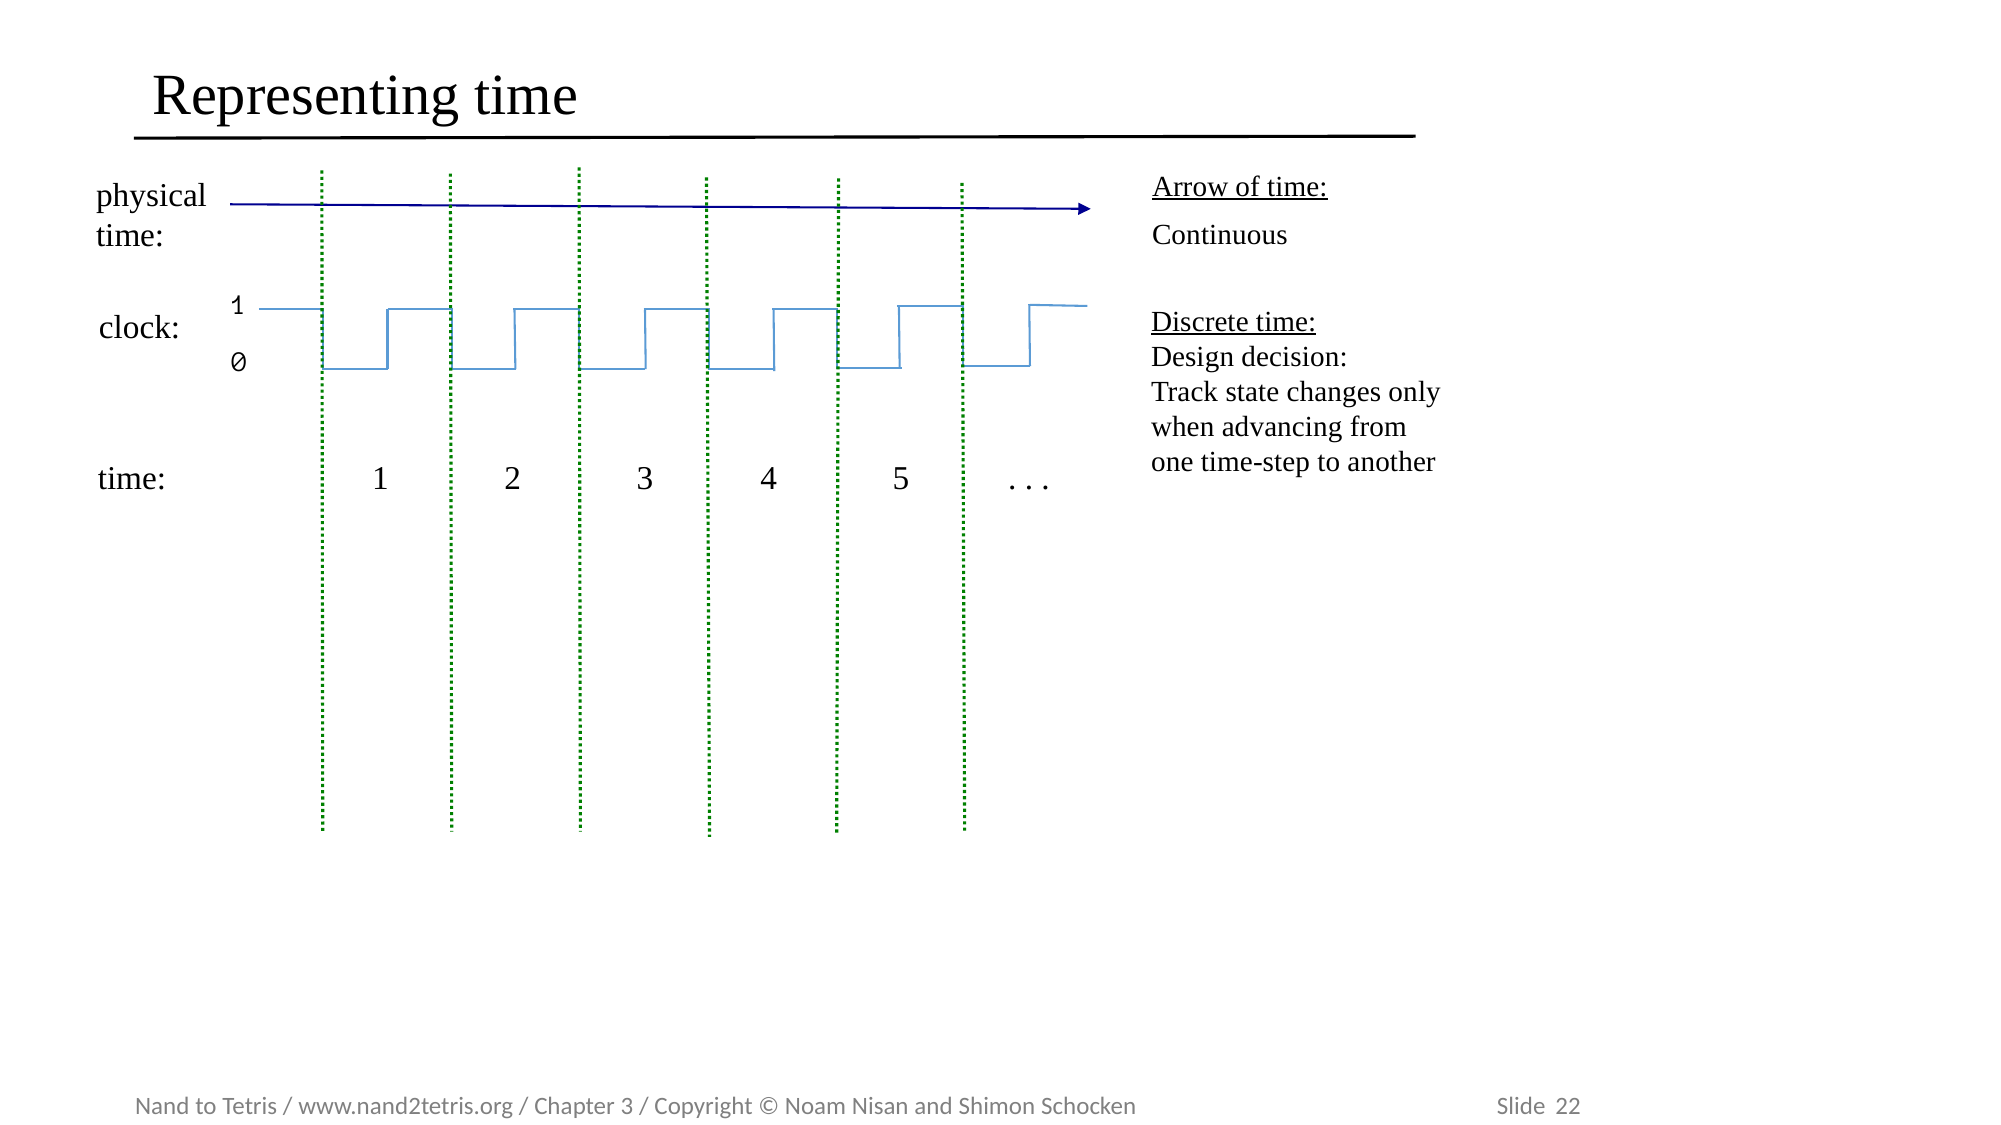

# Representing time
Arrow of time:
Continuous
physical time:
1
clock:
Discrete time:
Design decision:
Track state changes only when advancing from one time-step to another
0
time:                         1              2              3             4              5            . . .